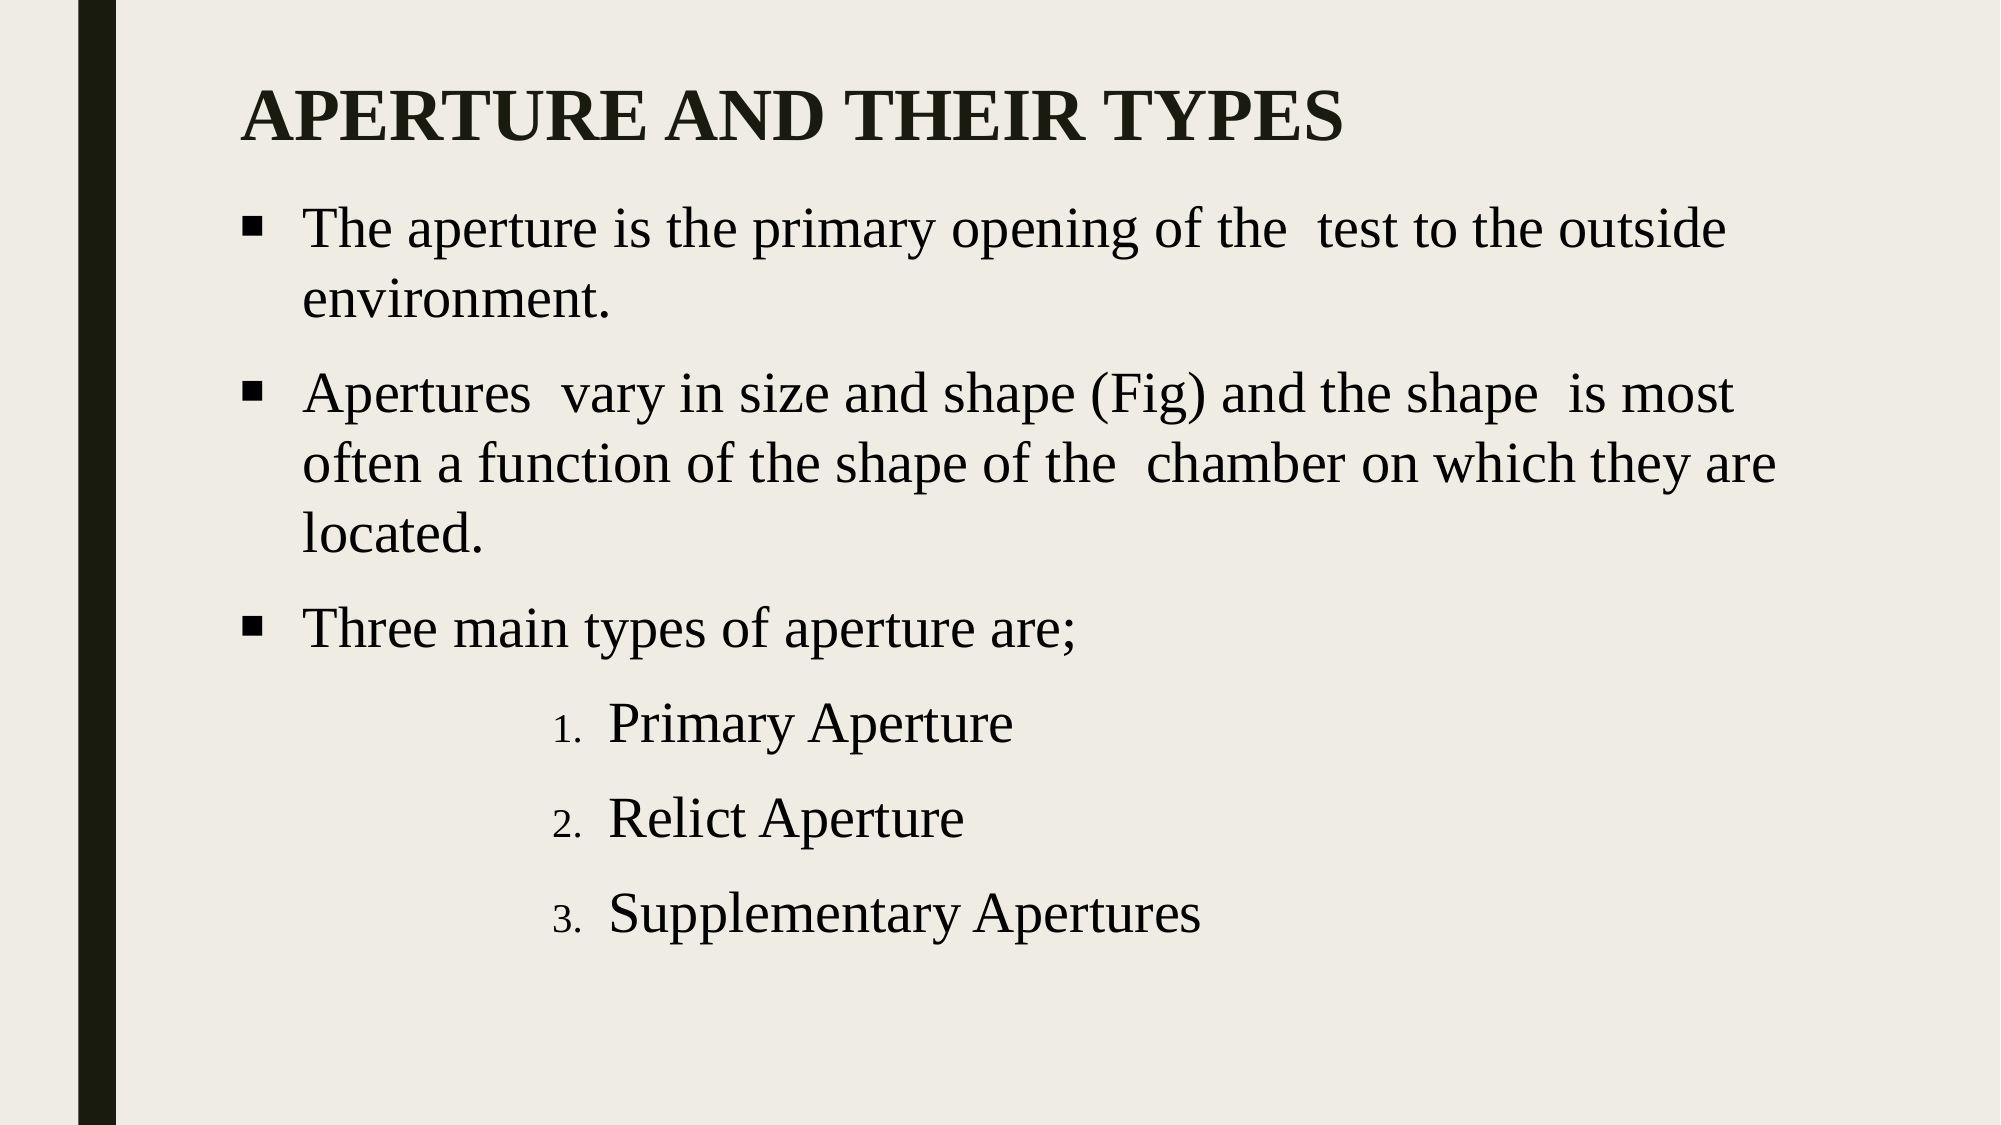

# APERTURE AND THEIR TYPES
The aperture is the primary opening of the  test to the outside environment.
Apertures  vary in size and shape (Fig) and the shape  is most often a function of the shape of the  chamber on which they are located.
Three main types of aperture are;
Primary Aperture
Relict Aperture
Supplementary Apertures